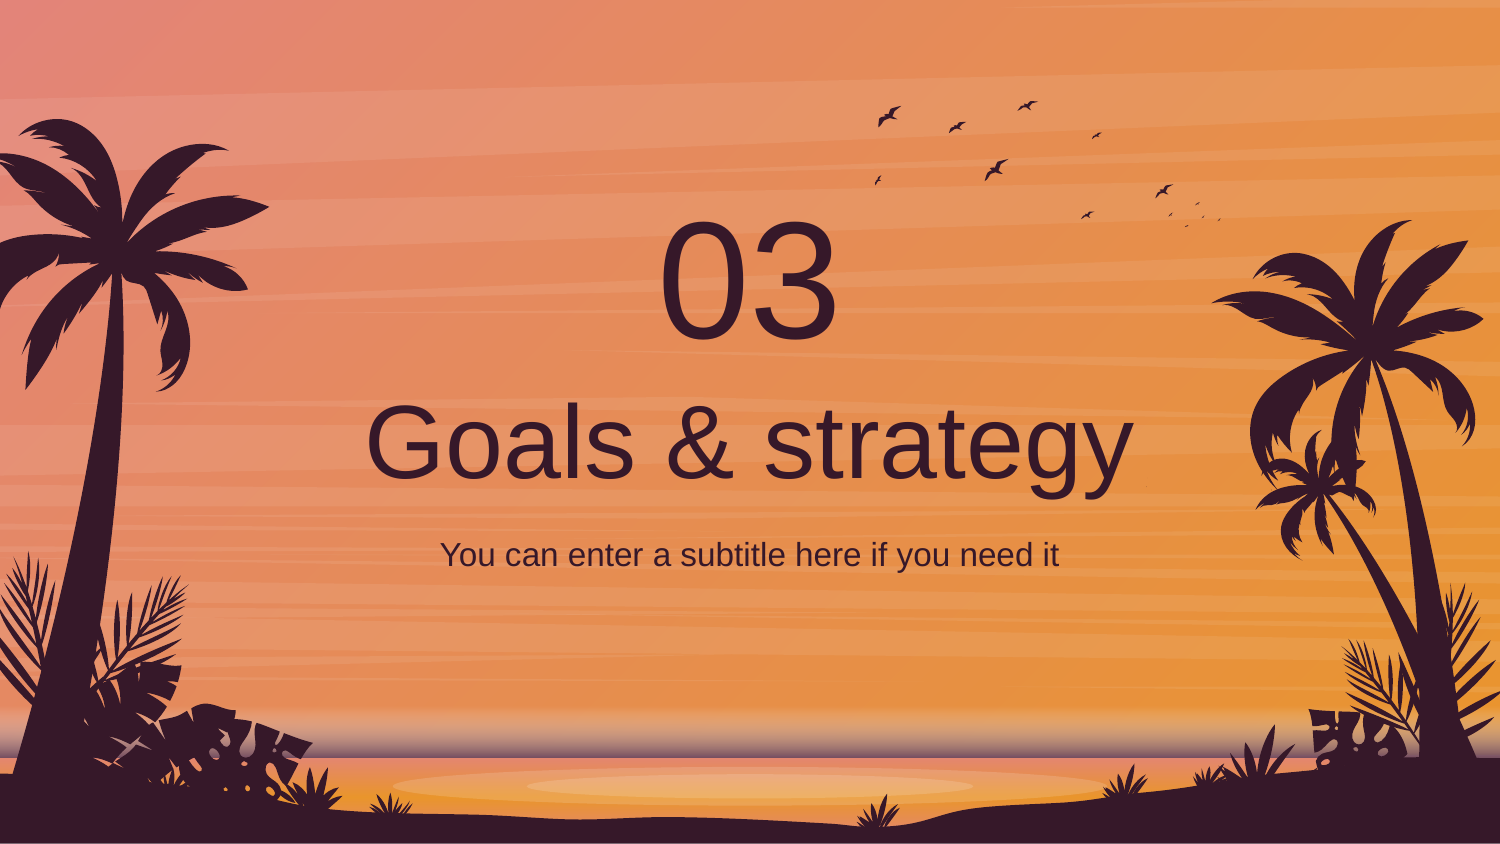

03
# Goals & strategy
You can enter a subtitle here if you need it